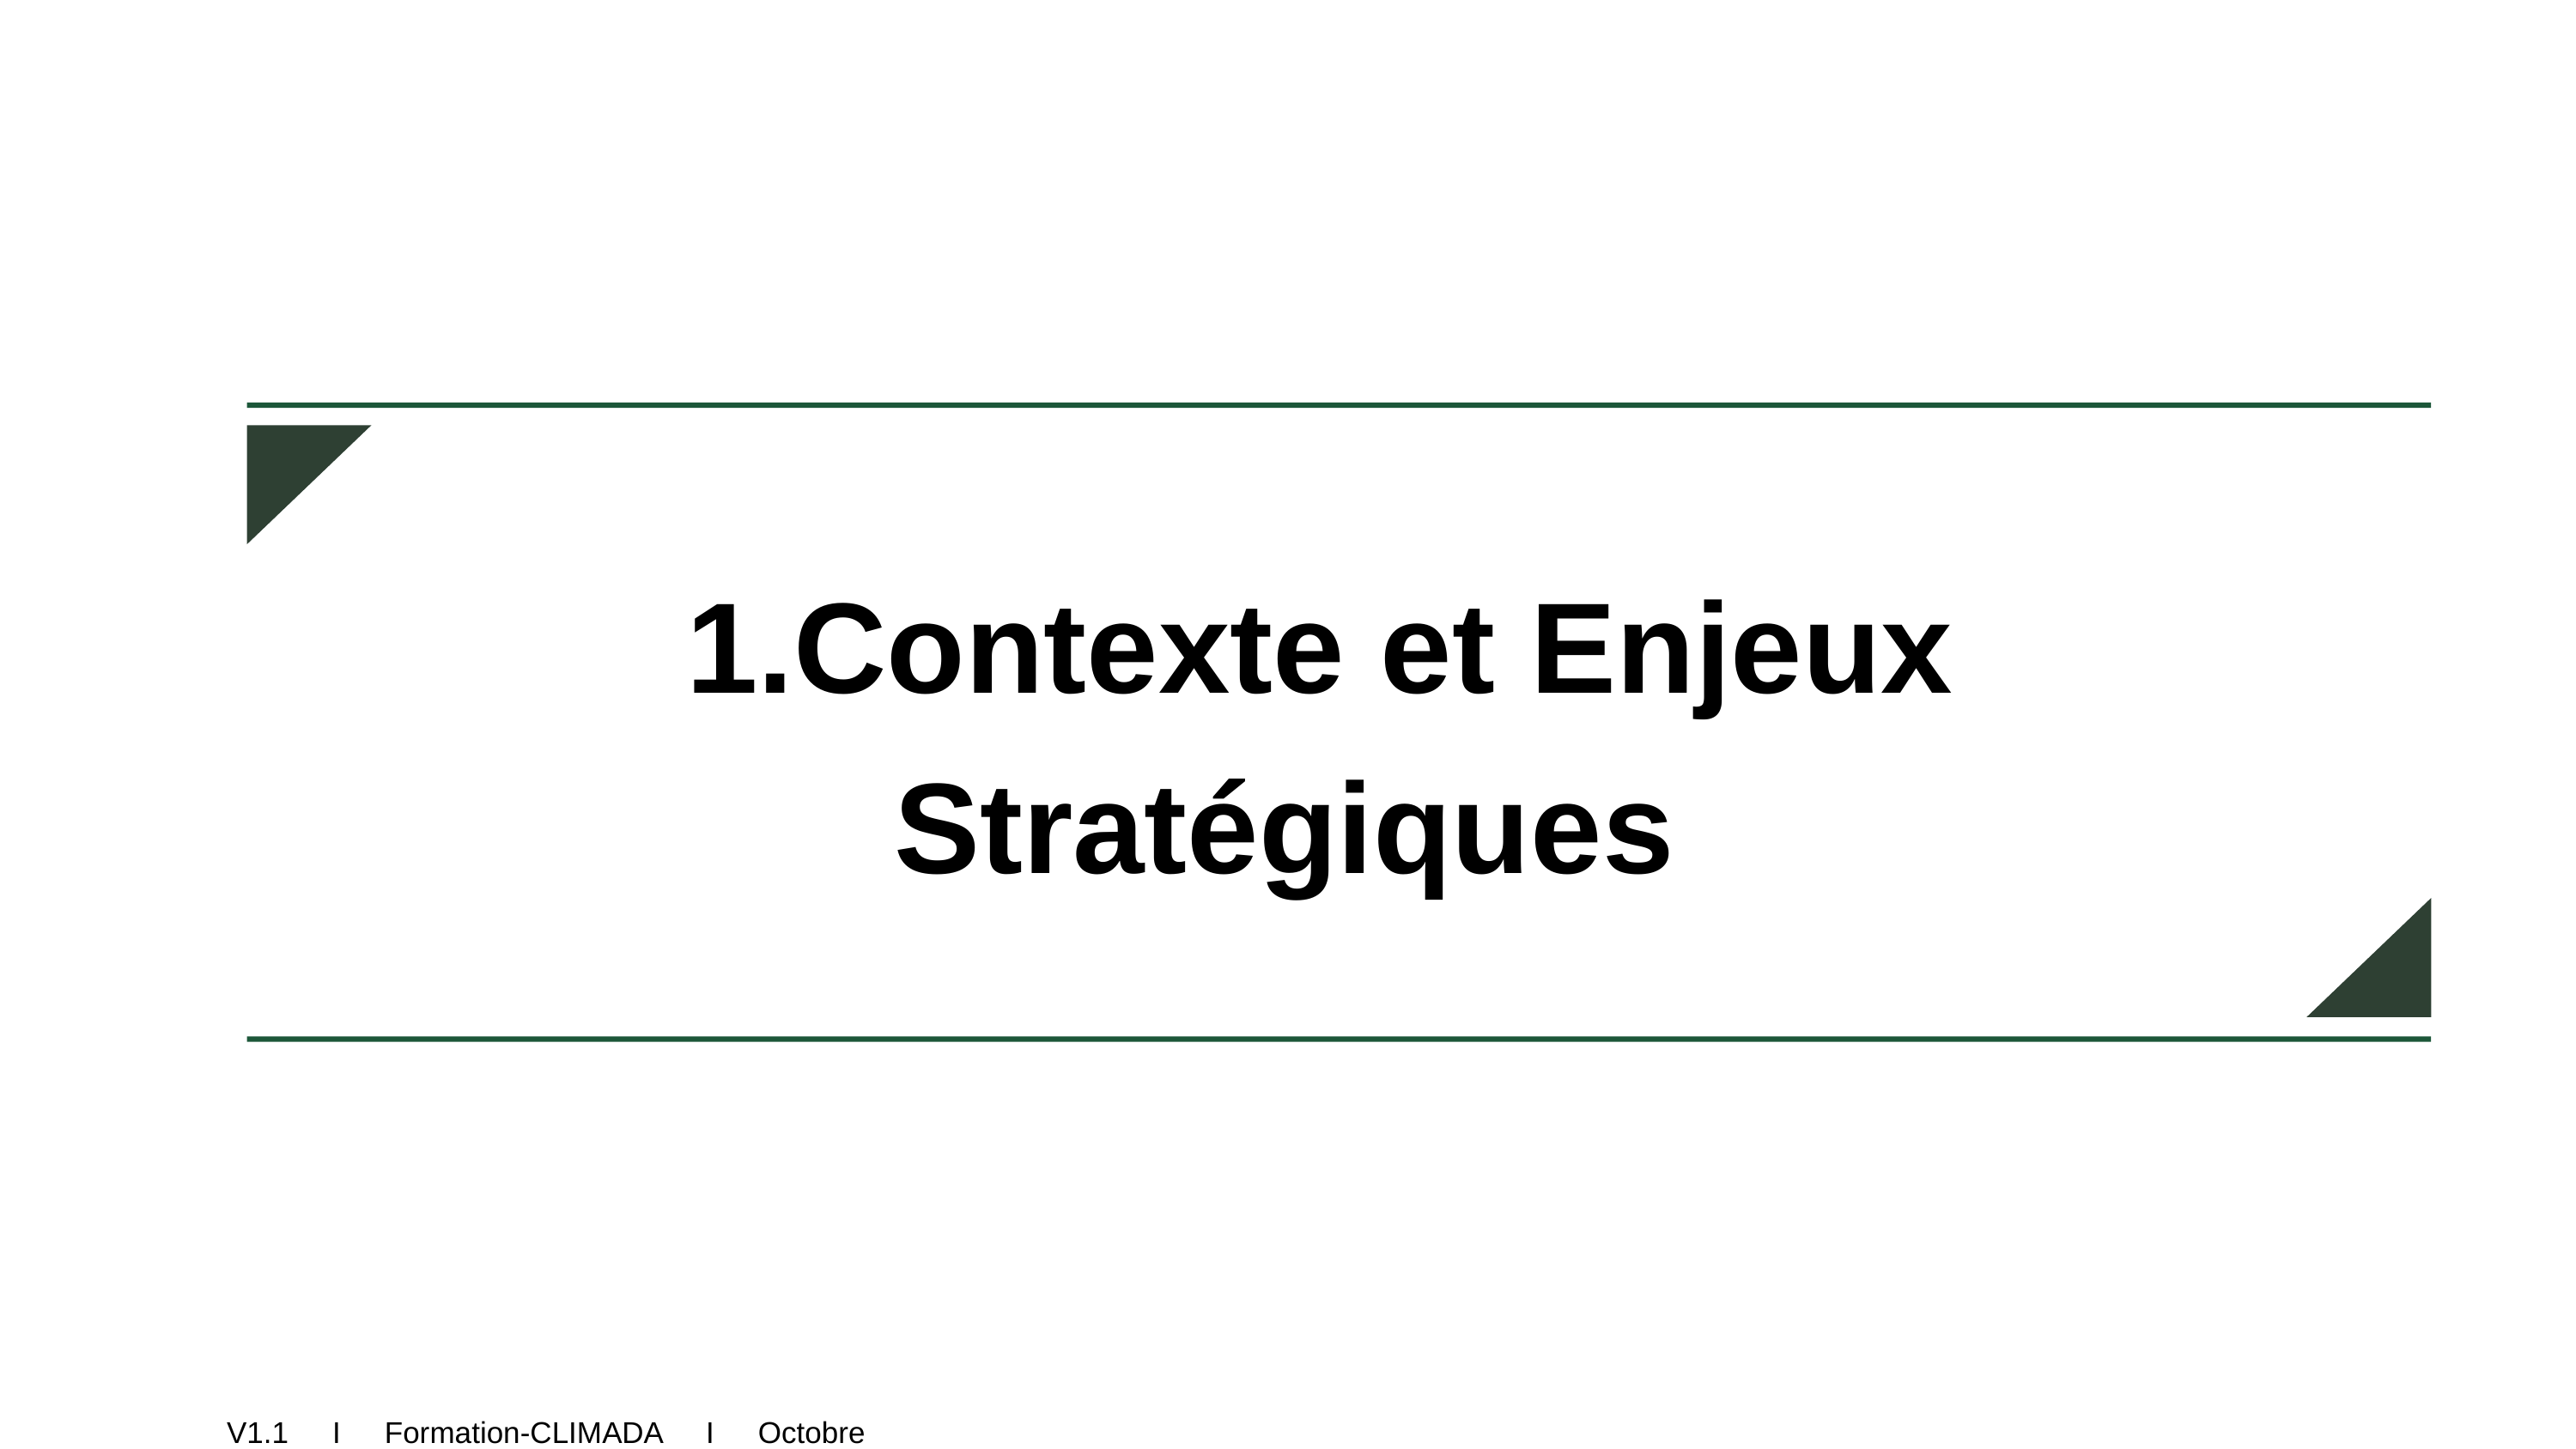

1.Contexte et Enjeux Stratégiques

V1.1   I   Formation-CLIMADA   I   Octobre 2025